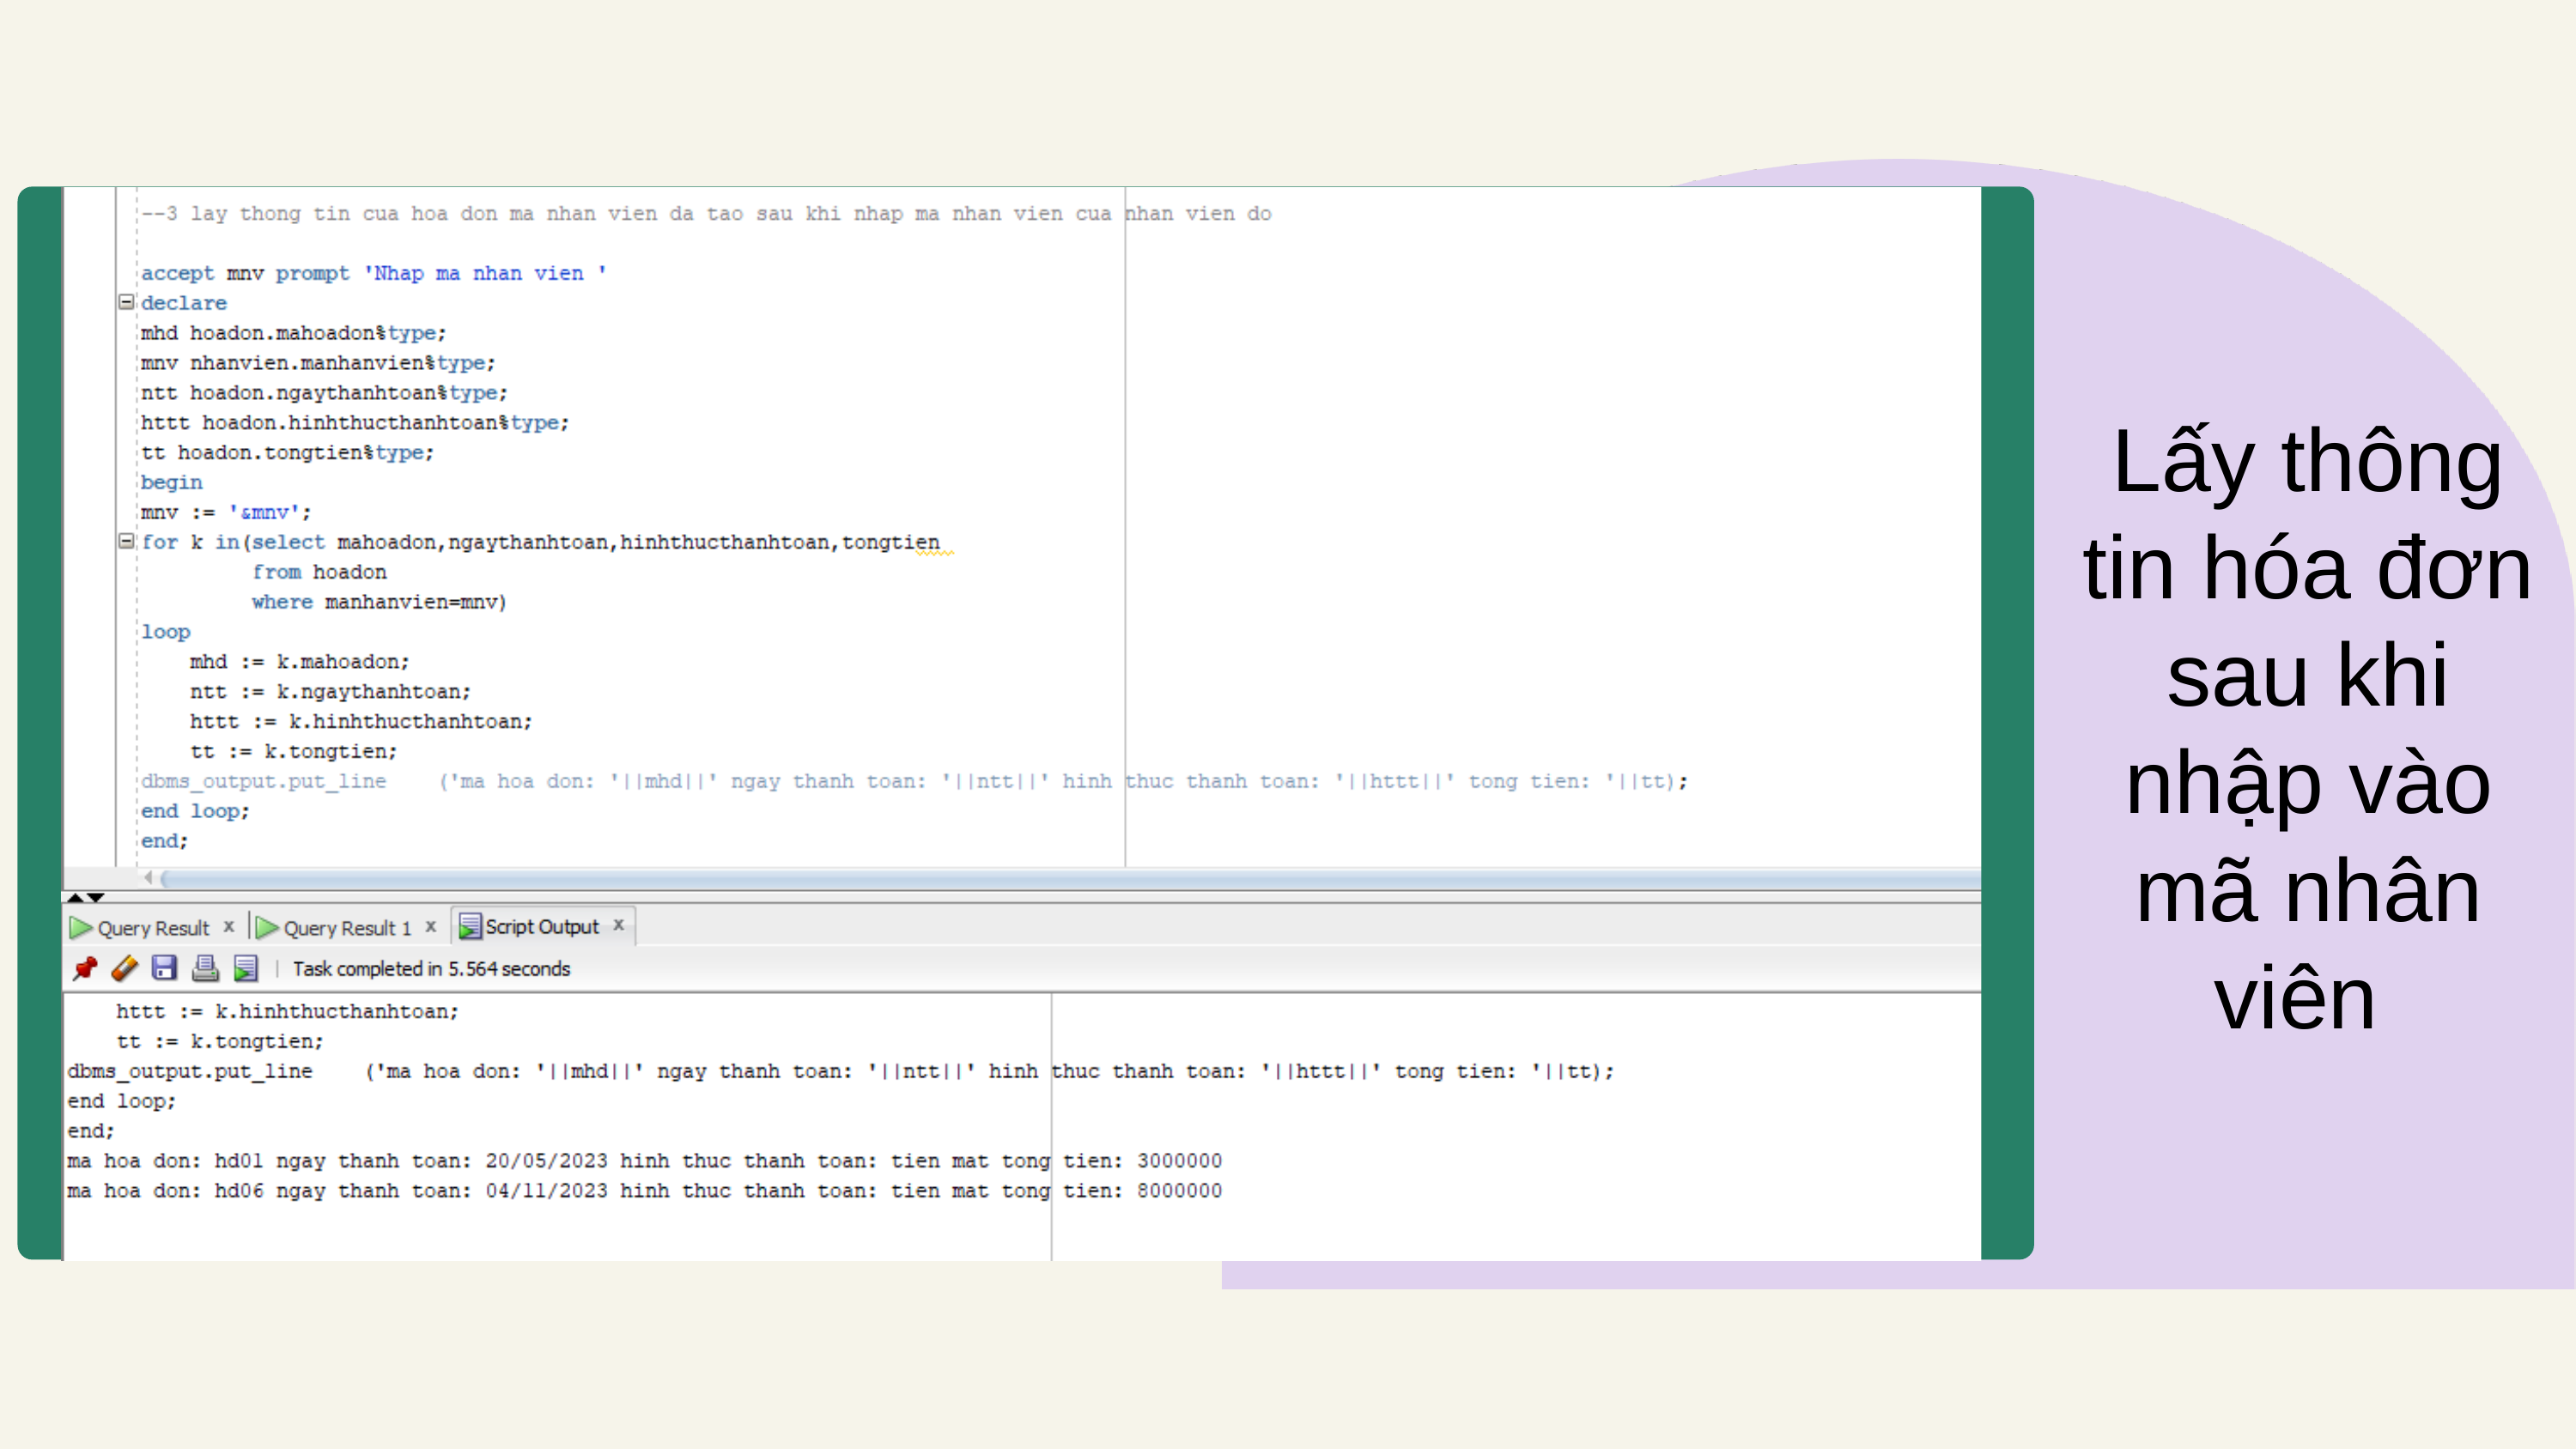

Lấy thông tin hóa đơn sau khi nhập vào mã nhân viên